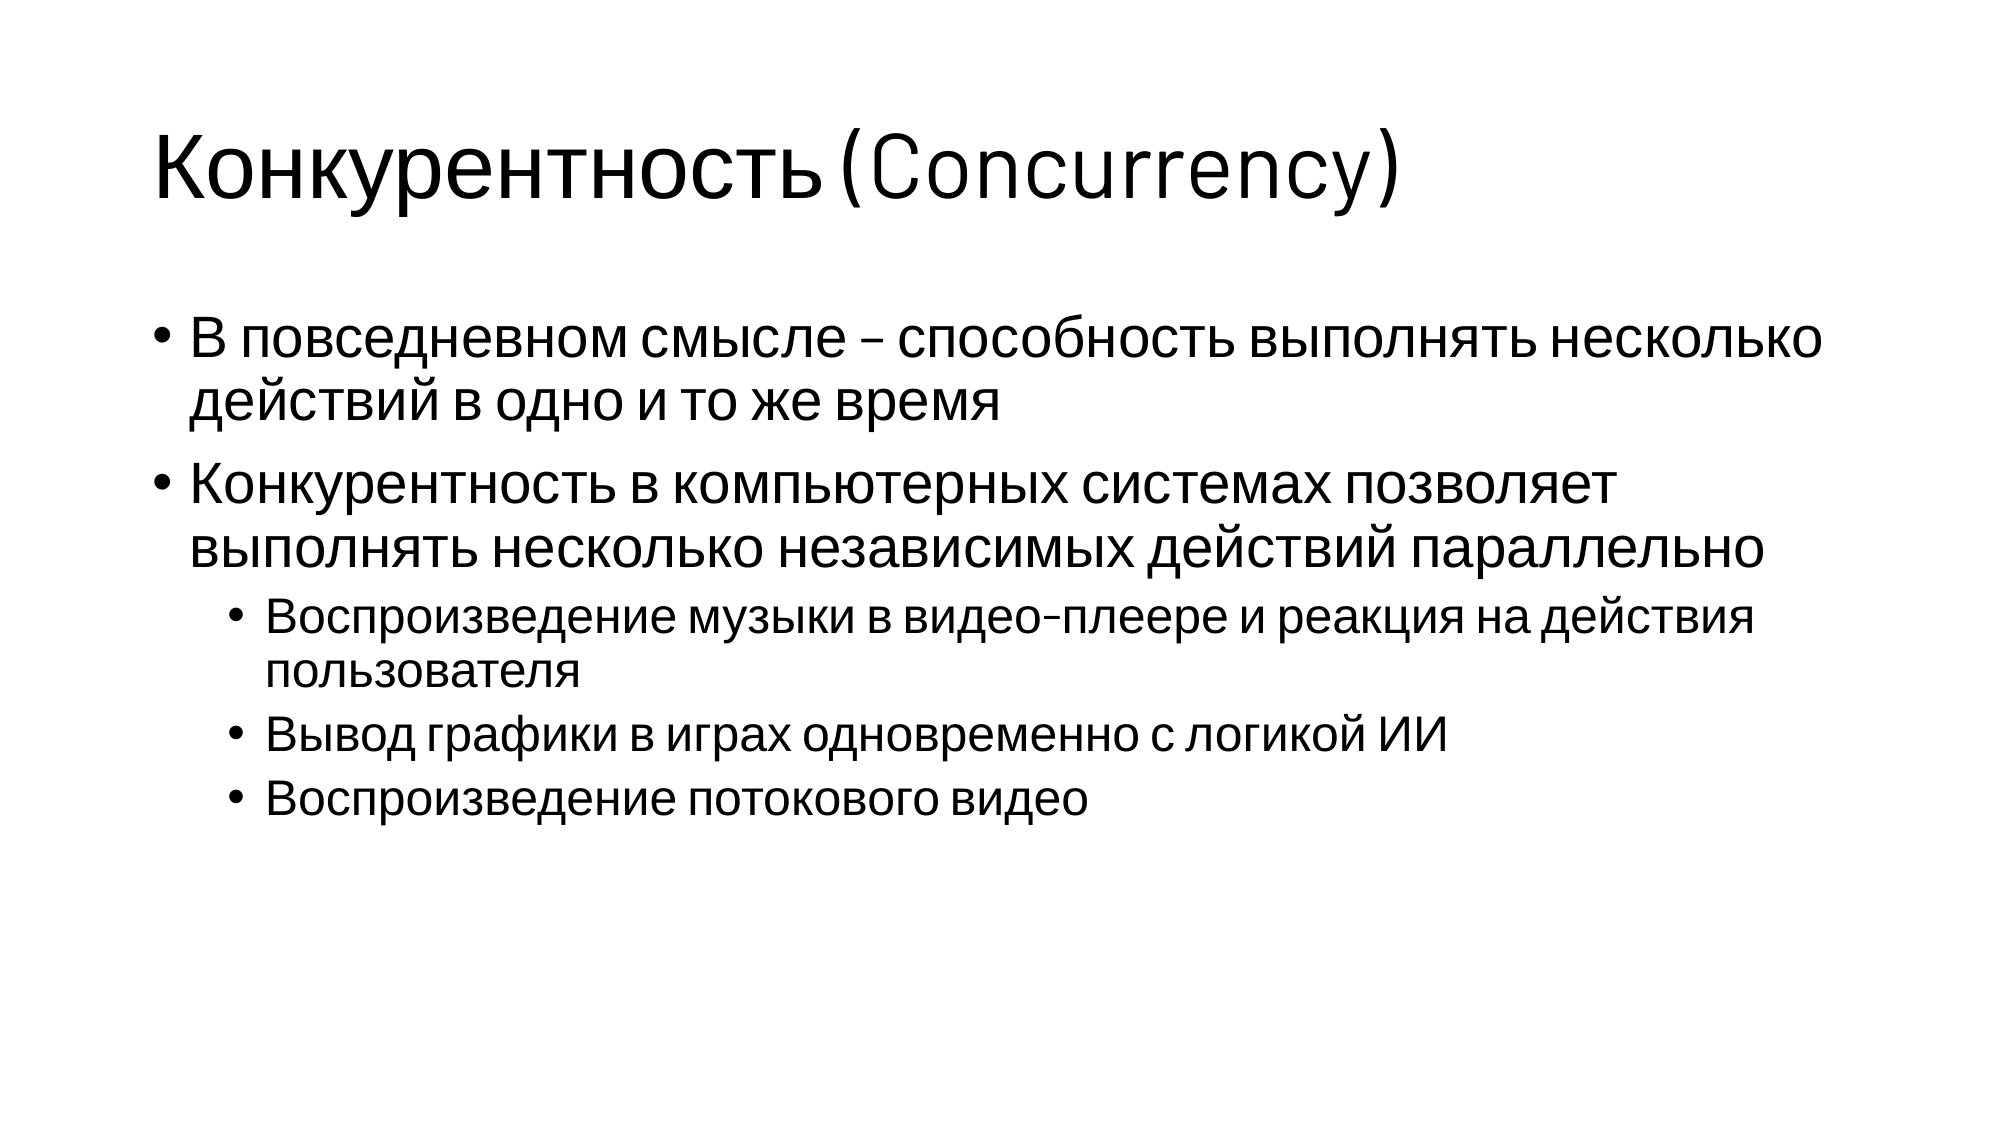

# Конкурентность (Concurrency)
В повседневном смысле – способность выполнять несколько действий в одно и то же время
Конкурентность в компьютерных системах позволяет выполнять несколько независимых действий параллельно
Воспроизведение музыки в видео-плеере и реакция на действия пользователя
Вывод графики в играх одновременно с логикой ИИ
Воспроизведение потокового видео